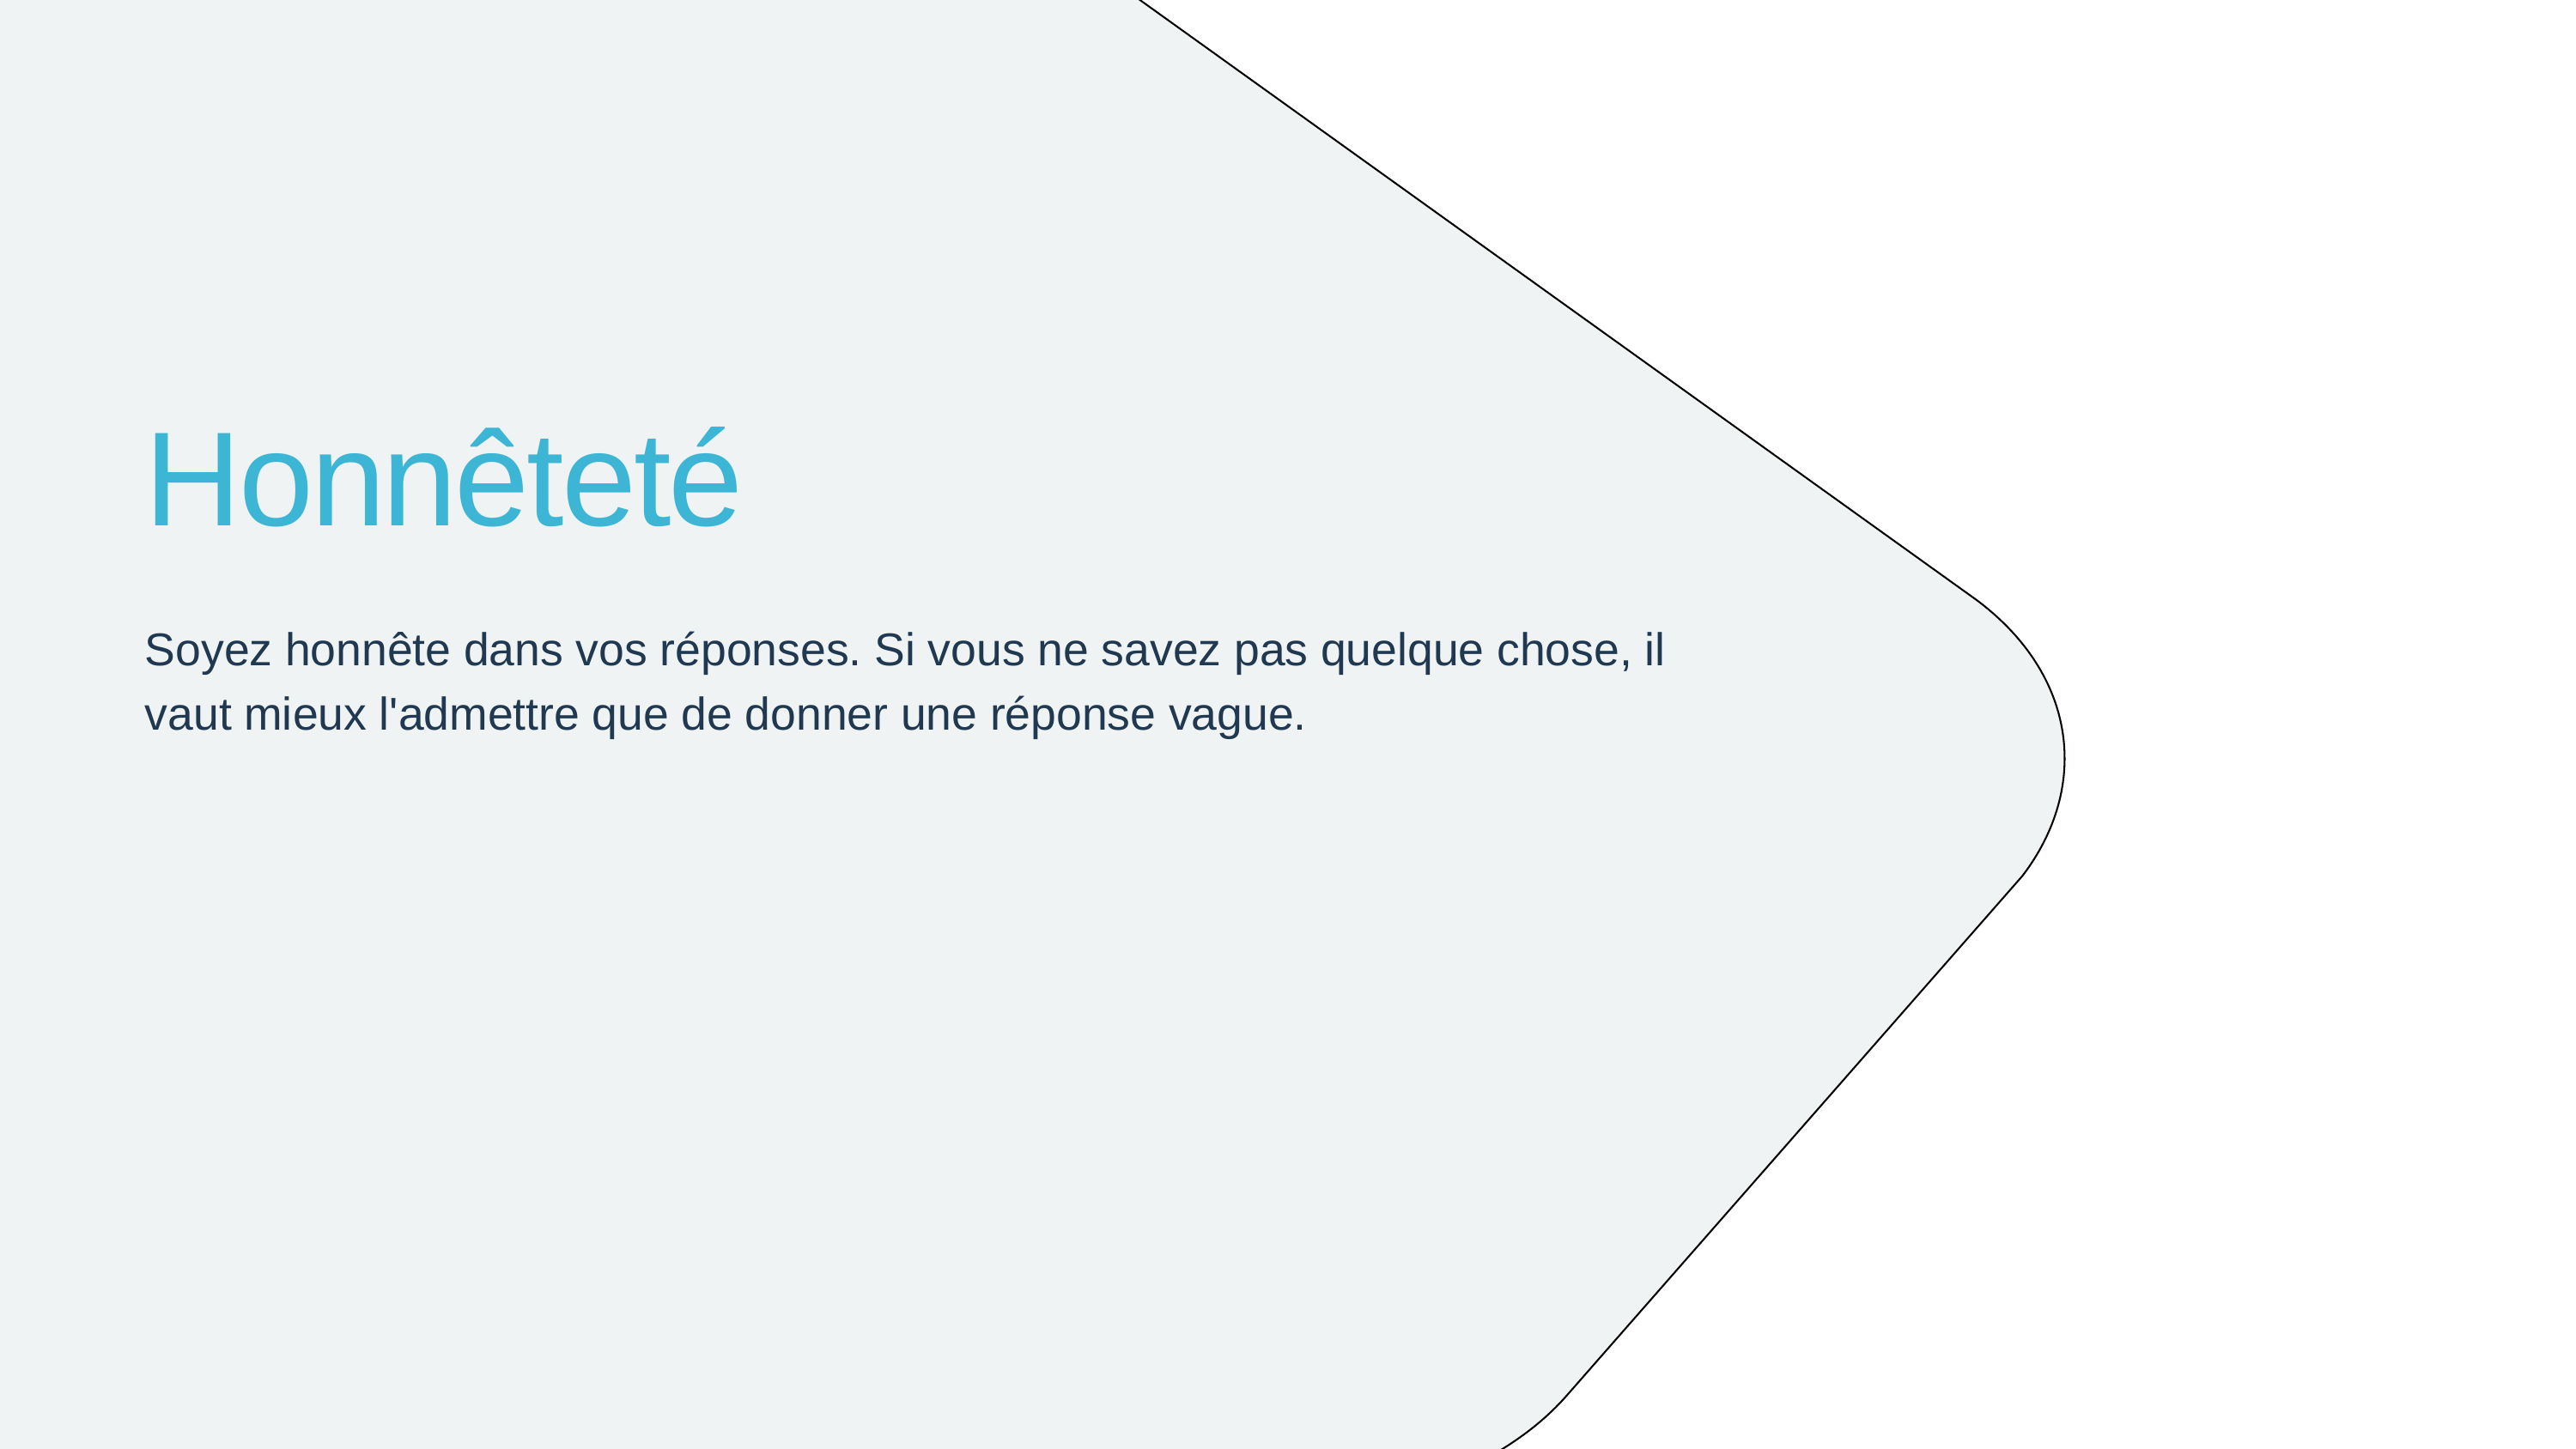

Honnêteté
Soyez honnête dans vos réponses. Si vous ne savez pas quelque chose, il vaut mieux l'admettre que de donner une réponse vague.